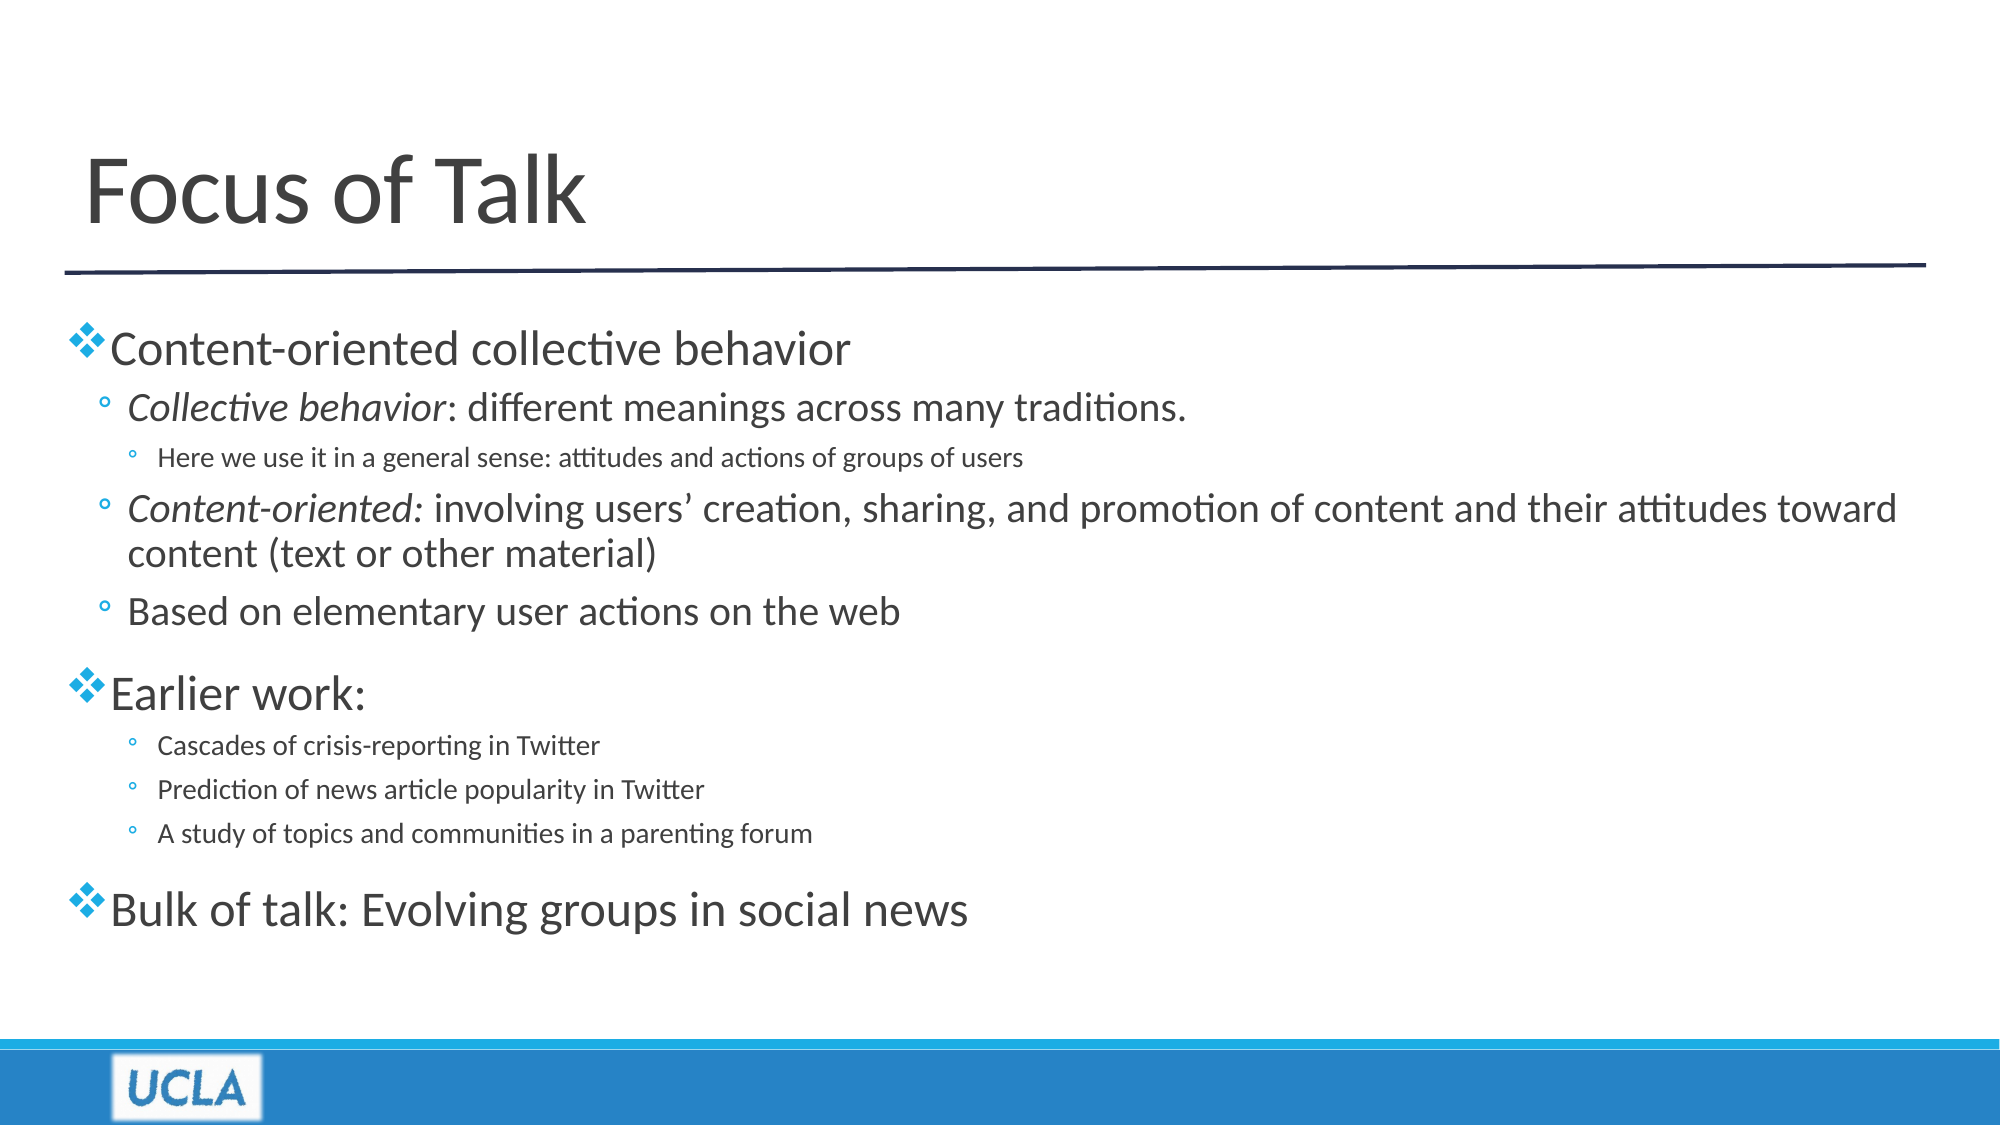

# Focus of Talk
Content-oriented collective behavior
Collective behavior: different meanings across many traditions.
Here we use it in a general sense: attitudes and actions of groups of users
Content-oriented: involving users’ creation, sharing, and promotion of content and their attitudes toward content (text or other material)
Based on elementary user actions on the web
Earlier work:
Cascades of crisis-reporting in Twitter
Prediction of news article popularity in Twitter
A study of topics and communities in a parenting forum
Bulk of talk: Evolving groups in social news
7